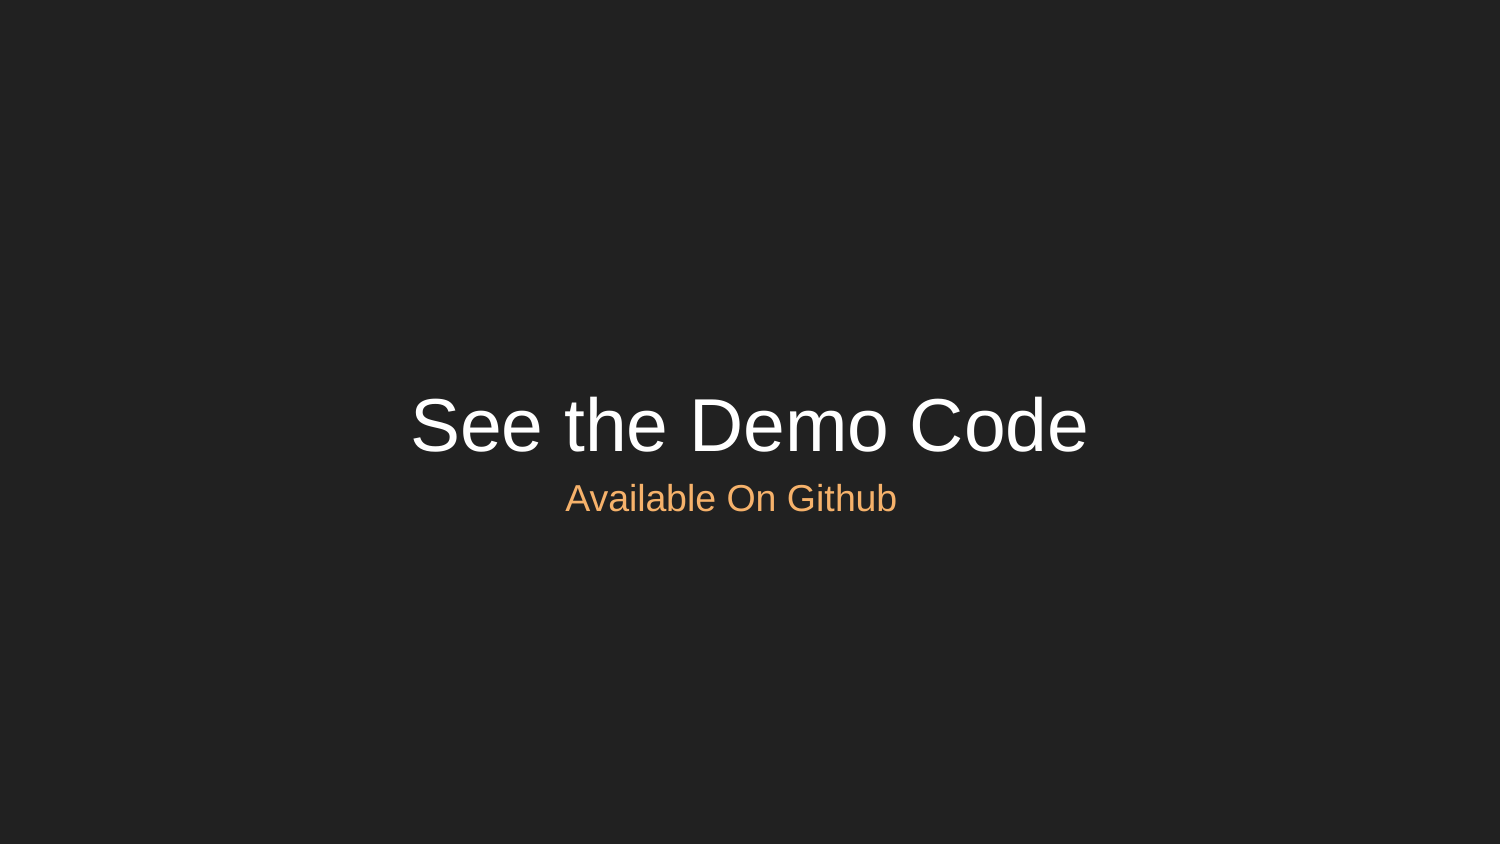

# See the Demo Code
Available On Github